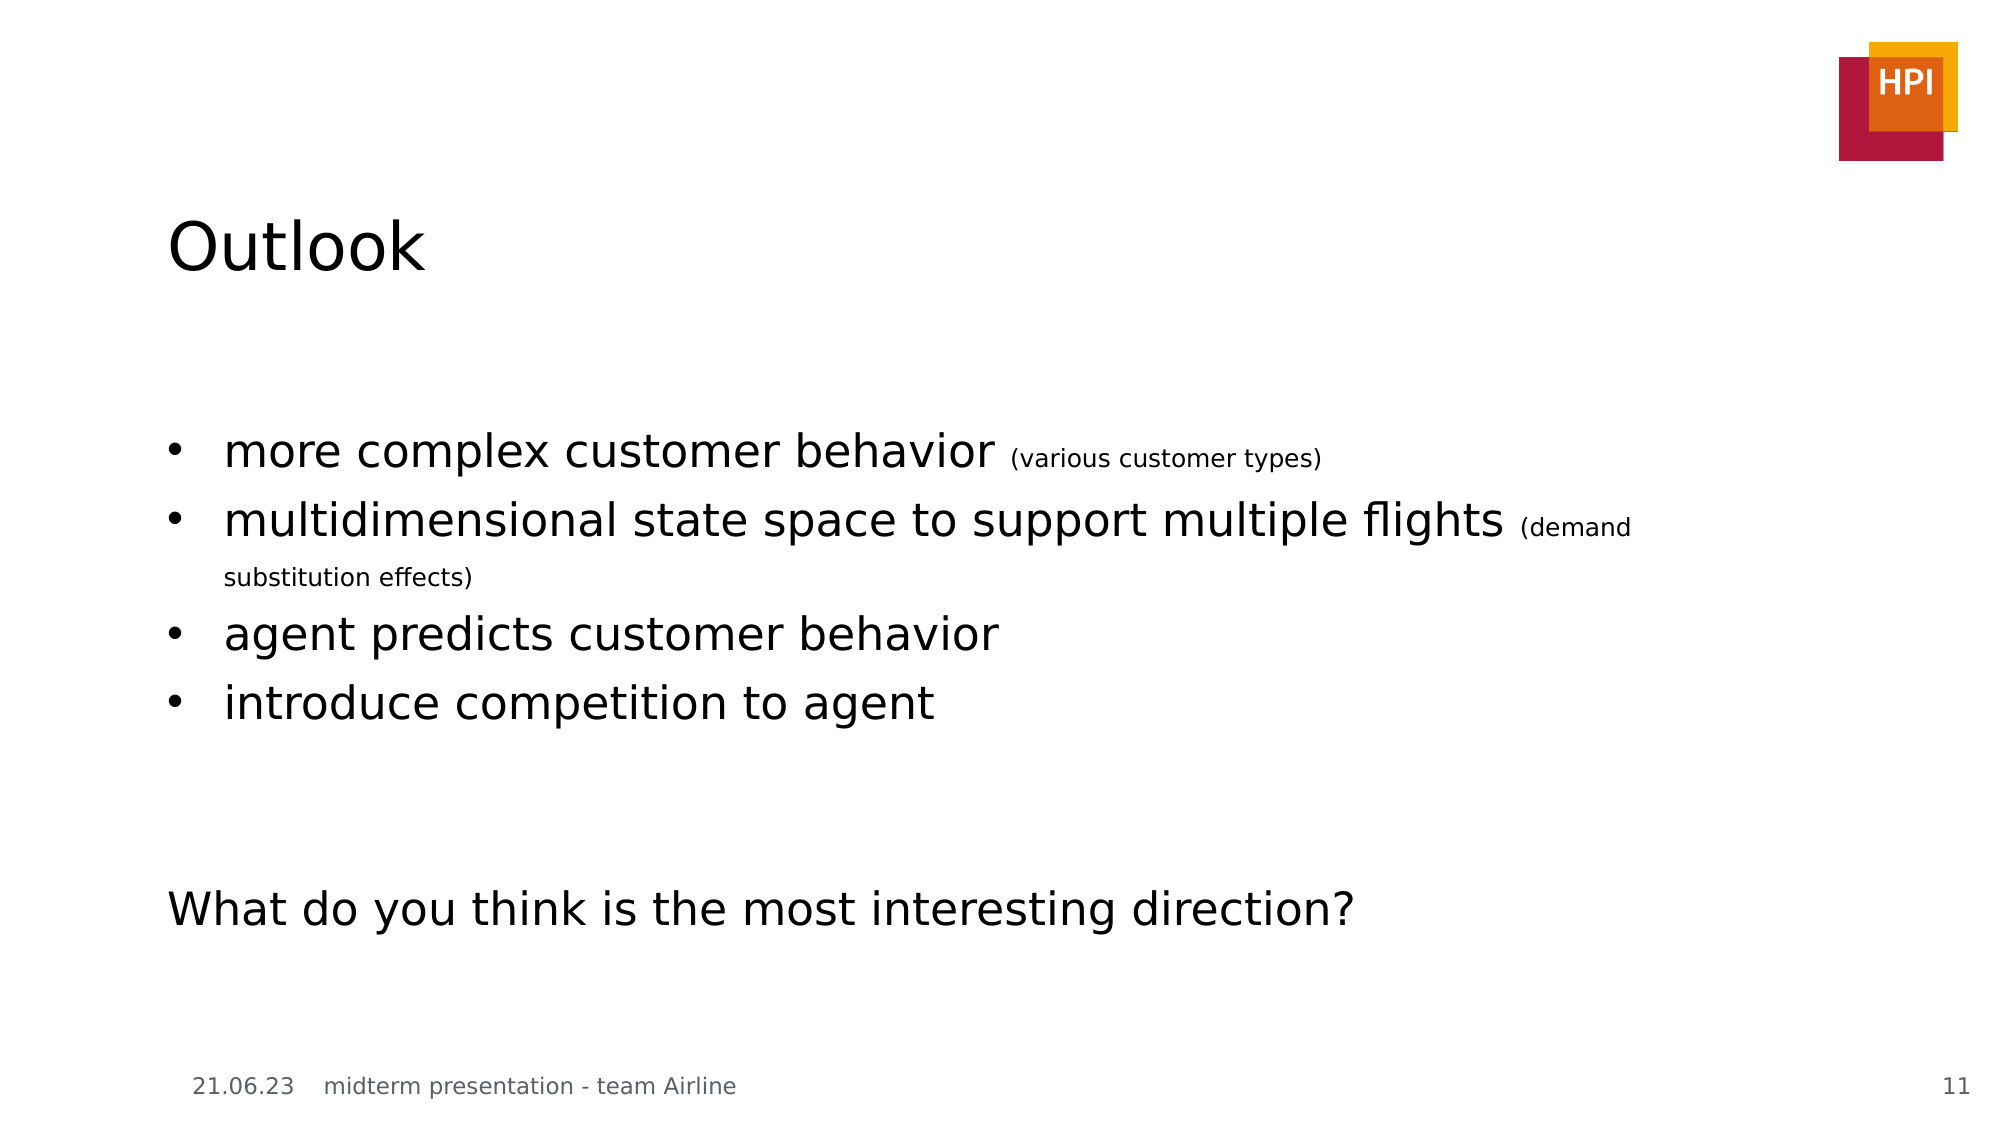

# Outlook

more complex customer behavior (various customer types)
multidimensional state space to support multiple flights (demand substitution effects)
agent predicts customer behavior
introduce competition to agent

What do you think is the most interesting direction?
11
21.06.23
midterm presentation - team Airline